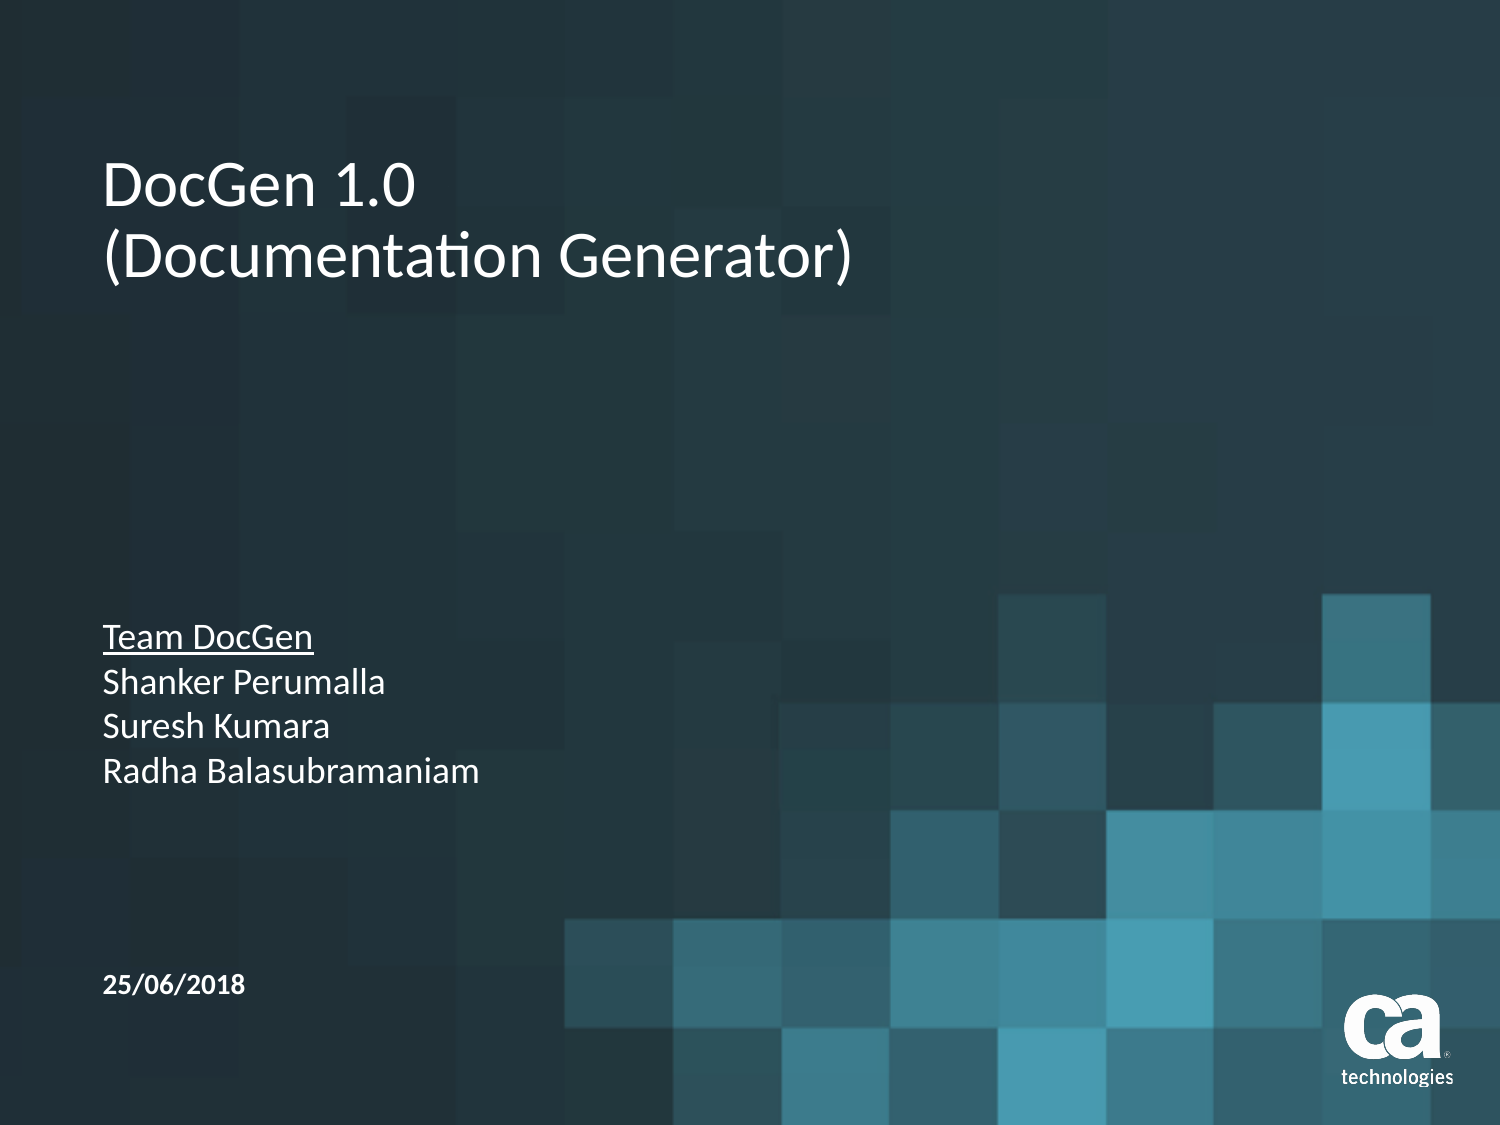

# DocGen 1.0 (Documentation Generator)

Team DocGen
Shanker Perumalla
Suresh Kumara
Radha Balasubramaniam

25/06/2018